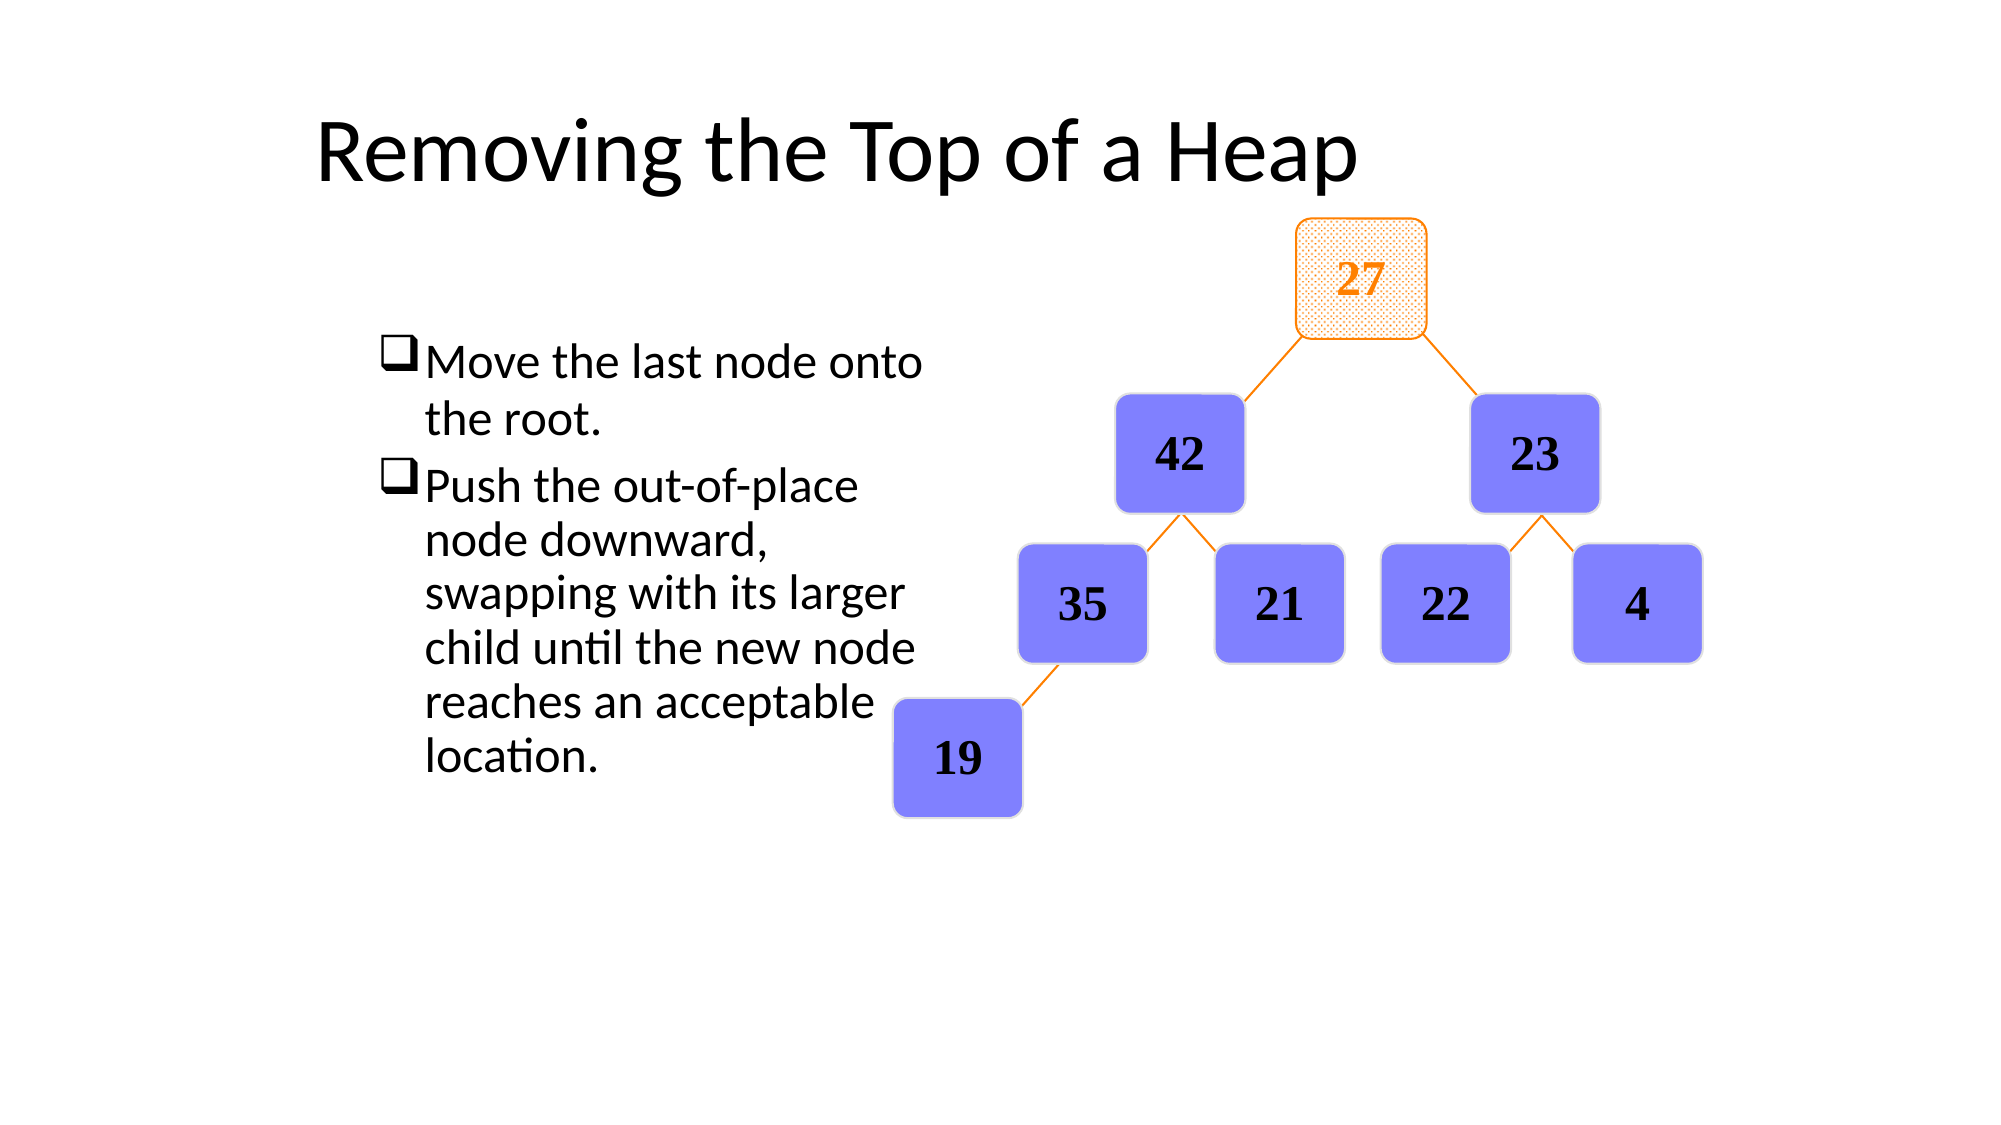

# Removing the Top of a Heap

27
Move the last node onto the root.
Push the out-of-place node downward, swapping with its larger child until the new node reaches an acceptable location.

42

23

35

21

22

4

19